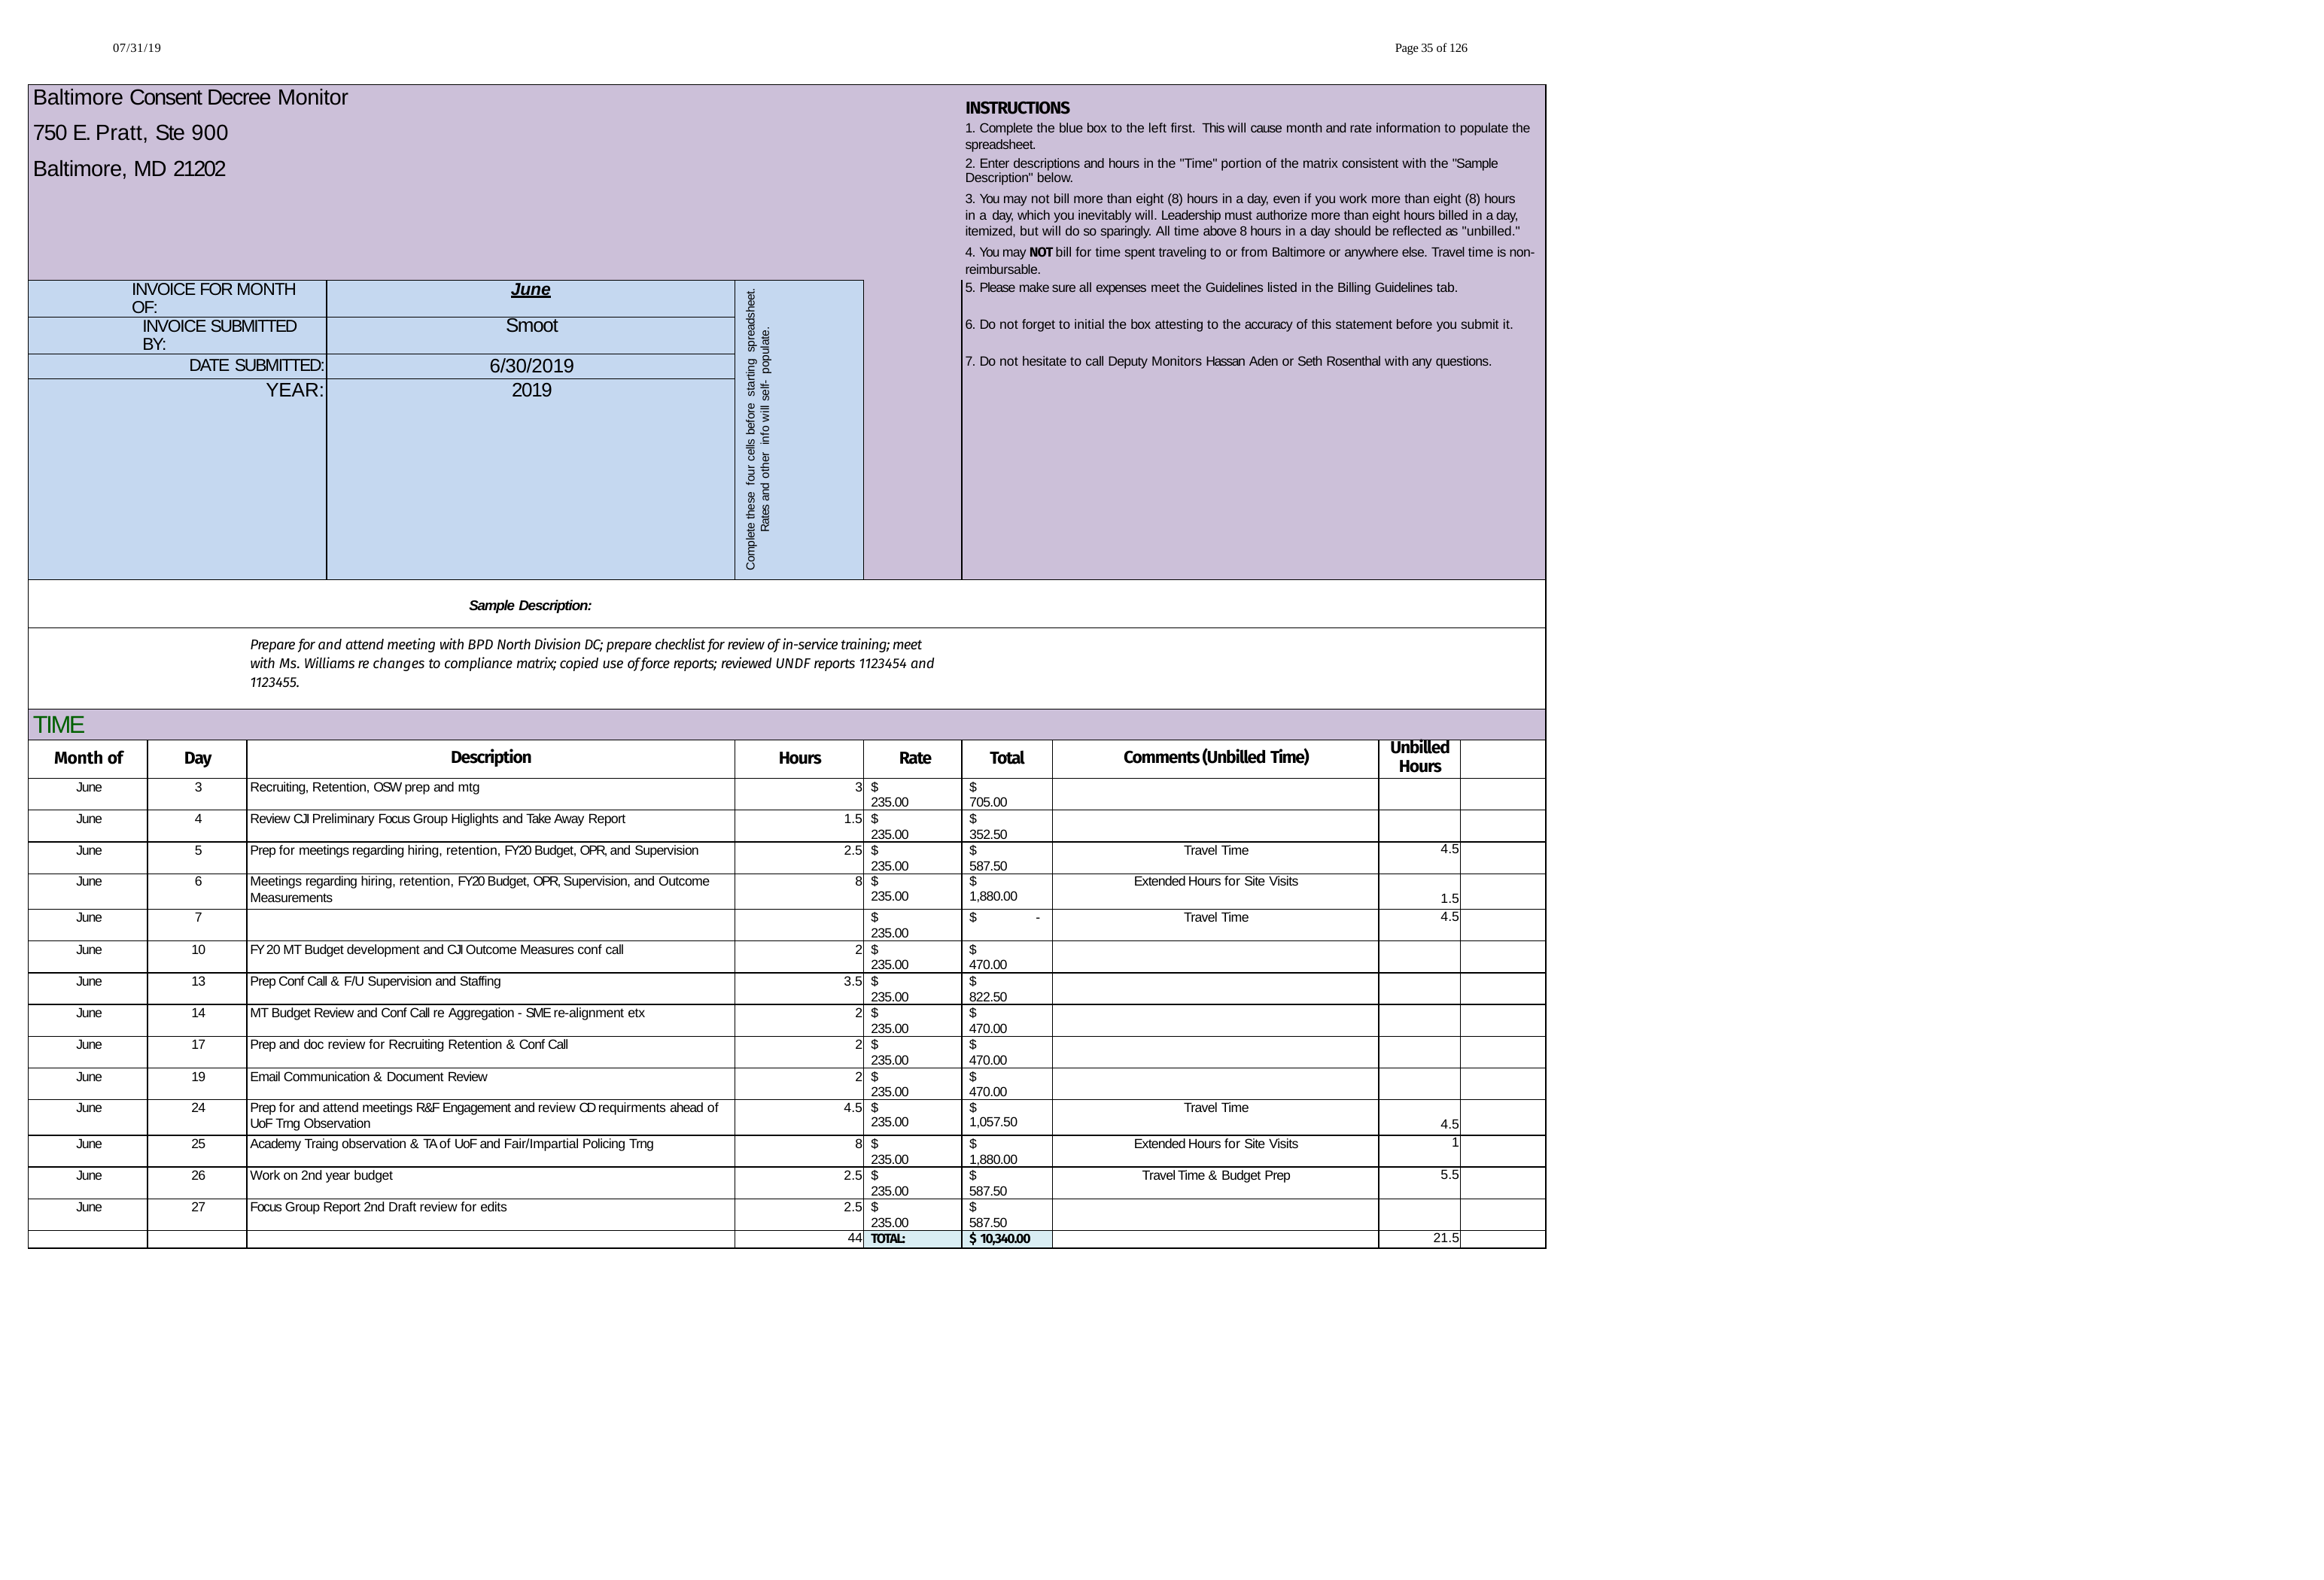

07/31/19
Page 35 of 126
| Baltimore Consent Decree Monitor |  |  |  |  |  | INSTRUCTIONS |  |  |  |
| --- | --- | --- | --- | --- | --- | --- | --- | --- | --- |
| 750 E. Pratt, Ste 900 |  |  |  |  |  | 1. Complete the blue box to the left first. This will cause month and rate information to populate the spreadsheet. |  |  |  |
| Baltimore, MD 21202 |  |  |  |  |  | 2. Enter descriptions and hours in the "Time" portion of the matrix consistent with the "Sample Description" below. |  |  |  |
|  |  |  |  |  |  | 3. You may not bill more than eight (8) hours in a day, even if you work more than eight (8) hours in a day, which you inevitably will. Leadership must authorize more than eight hours billed in a day, itemized, but will do so sparingly. All time above 8 hours in a day should be reflected as "unbilled." |  |  |  |
|  |  |  |  |  |  | 4. You may NOT bill for time spent traveling to or from Baltimore or anywhere else. Travel time is non- reimbursable. |  |  |  |
| INVOICE FOR MONTH OF: |  |  | June | Complete these four cells before starting spreadsheet. Rates and other info will self- populate. |  | 5. Please make sure all expenses meet the Guidelines listed in the Billing Guidelines tab. |  |  |  |
| INVOICE SUBMITTED BY: |  |  | Smoot |  |  | 6. Do not forget to initial the box attesting to the accuracy of this statement before you submit it. |  |  |  |
| DATE SUBMITTED: |  |  | 6/30/2019 |  |  | 7. Do not hesitate to call Deputy Monitors Hassan Aden or Seth Rosenthal with any questions. |  |  |  |
| YEAR: |  |  | 2019 |  |  |  |  |  |  |
|  |  |  | Sample Description: |  |  |  |  |  |  |
| Prepare for and attend meeting with BPD North Division DC; prepare checklist for review of in-service training; meet with Ms. Williams re changes to compliance matrix; copied use of force reports; reviewed UNDF reports 1123454 and 1123455. |  |  |  |  |  |  |  |  |  |
| TIME |  |  |  |  |  |  |  |  |  |
| Month of | Day | Description |  | Hours | Rate | Total | Comments (Unbilled Time) | Unbilled Hours |  |
| June | 3 | Recruiting, Retention, OSW prep and mtg |  | 3 | $ 235.00 | $ 705.00 |  |  |  |
| June | 4 | Review CJI Preliminary Focus Group Higlights and Take Away Report |  | 1.5 | $ 235.00 | $ 352.50 |  |  |  |
| June | 5 | Prep for meetings regarding hiring, retention, FY20 Budget, OPR, and Supervision |  | 2.5 | $ 235.00 | $ 587.50 | Travel Time | 4.5 |  |
| June | 6 | Meetings regarding hiring, retention, FY20 Budget, OPR, Supervision, and Outcome Measurements |  | 8 | $ 235.00 | $ 1,880.00 | Extended Hours for Site Visits | 1.5 |  |
| June | 7 |  |  |  | $ 235.00 | $ - | Travel Time | 4.5 |  |
| June | 10 | FY 20 MT Budget development and CJI Outcome Measures conf call |  | 2 | $ 235.00 | $ 470.00 |  |  |  |
| June | 13 | Prep Conf Call & F/U Supervision and Staffing |  | 3.5 | $ 235.00 | $ 822.50 |  |  |  |
| June | 14 | MT Budget Review and Conf Call re Aggregation - SME re-alignment etx |  | 2 | $ 235.00 | $ 470.00 |  |  |  |
| June | 17 | Prep and doc review for Recruiting Retention & Conf Call |  | 2 | $ 235.00 | $ 470.00 |  |  |  |
| June | 19 | Email Communication & Document Review |  | 2 | $ 235.00 | $ 470.00 |  |  |  |
| June | 24 | Prep for and attend meetings R&F Engagement and review CD requirments ahead of UoF Trng Observation |  | 4.5 | $ 235.00 | $ 1,057.50 | Travel Time | 4.5 |  |
| June | 25 | Academy Traing observation & TA of UoF and Fair/Impartial Policing Trng |  | 8 | $ 235.00 | $ 1,880.00 | Extended Hours for Site Visits | 1 |  |
| June | 26 | Work on 2nd year budget |  | 2.5 | $ 235.00 | $ 587.50 | Travel Time & Budget Prep | 5.5 |  |
| June | 27 | Focus Group Report 2nd Draft review for edits |  | 2.5 | $ 235.00 | $ 587.50 |  |  |  |
|  |  |  |  | 44 | TOTAL: | $ 10,340.00 |  | 21.5 |  |